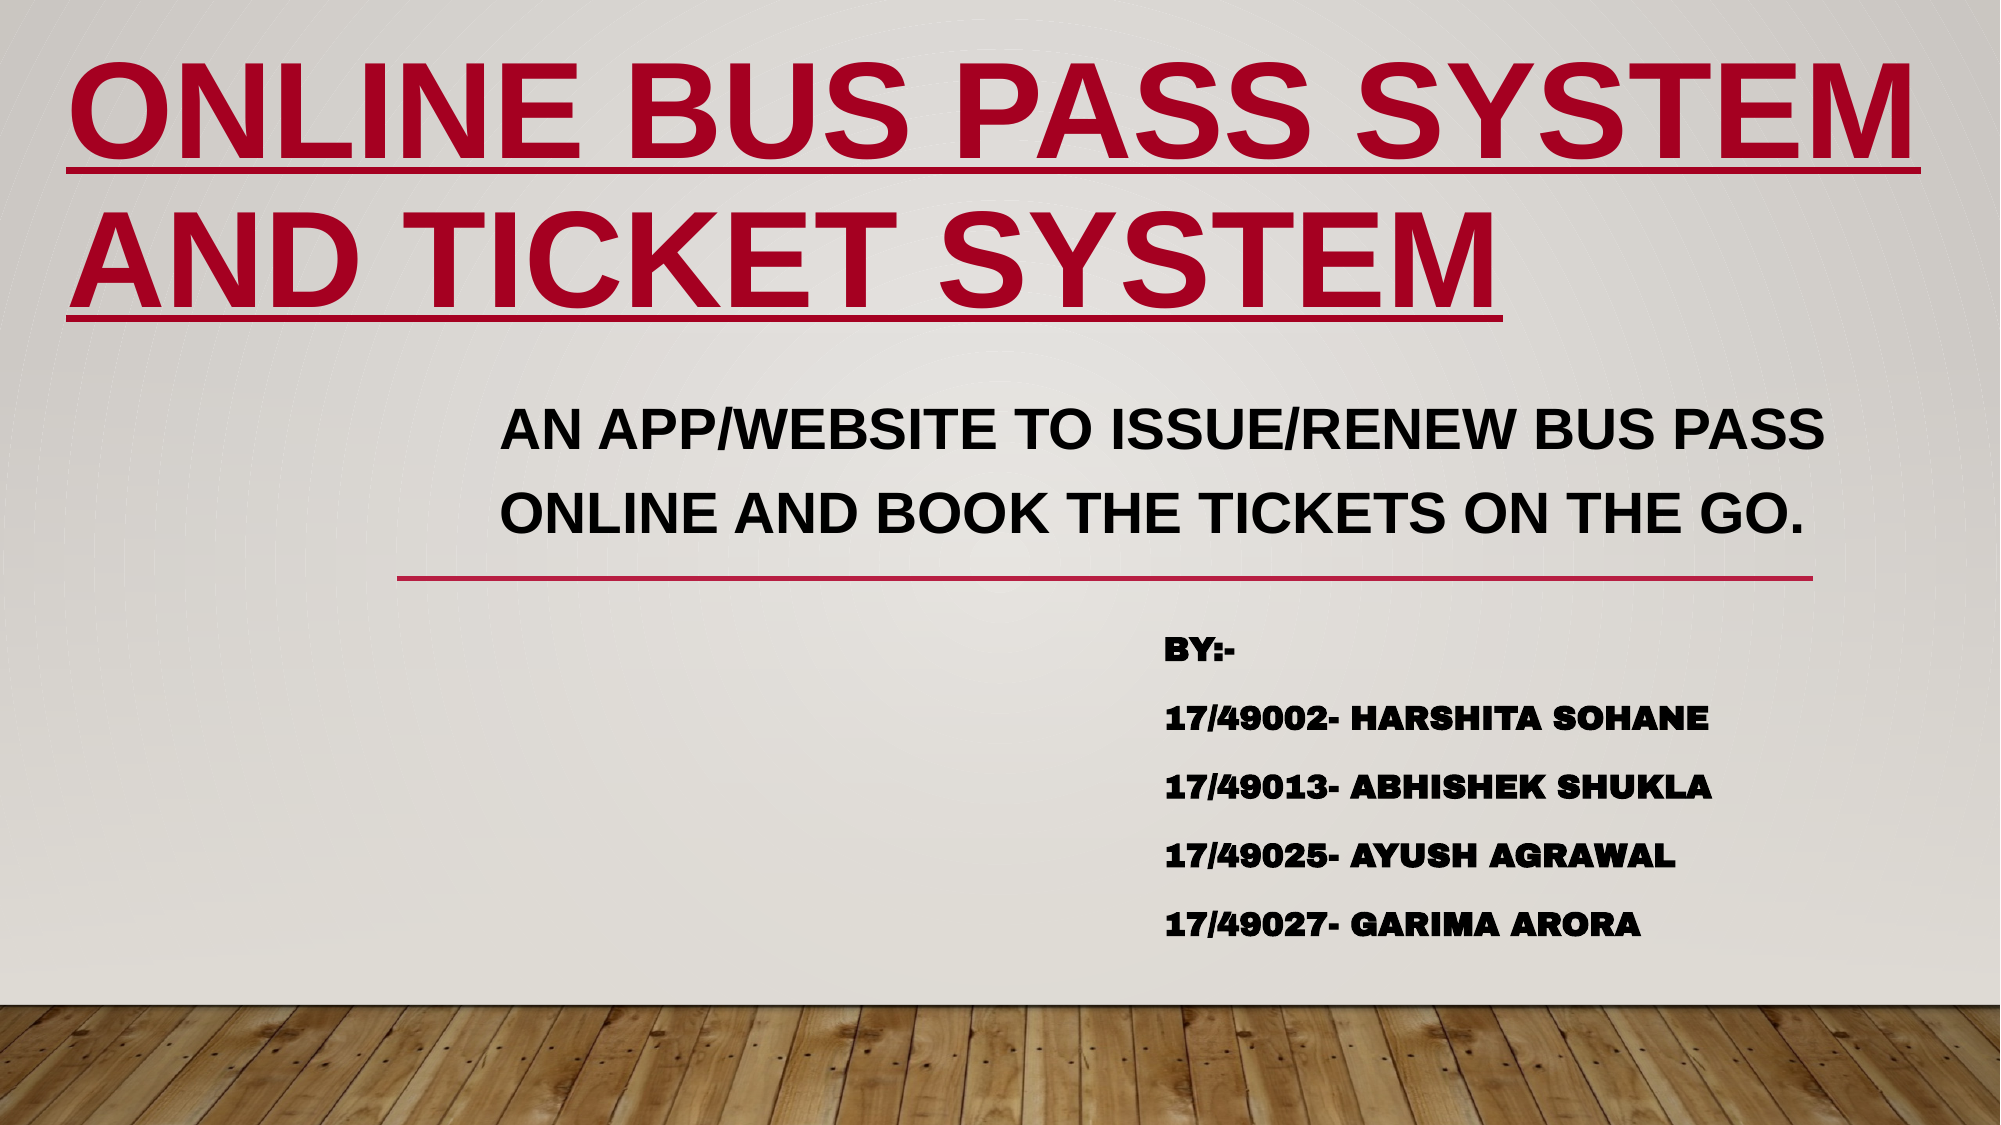

# ONLINE BUS PASS SYSTEM AND TICKET SYSTEM
AN app/website to issue/renew bus pass online and book the tickets on the go.
By:-
17/49002- HARshita sohane
17/49013- Abhishek shukla
17/49025- ayush Agrawal
17/49027- Garima arora